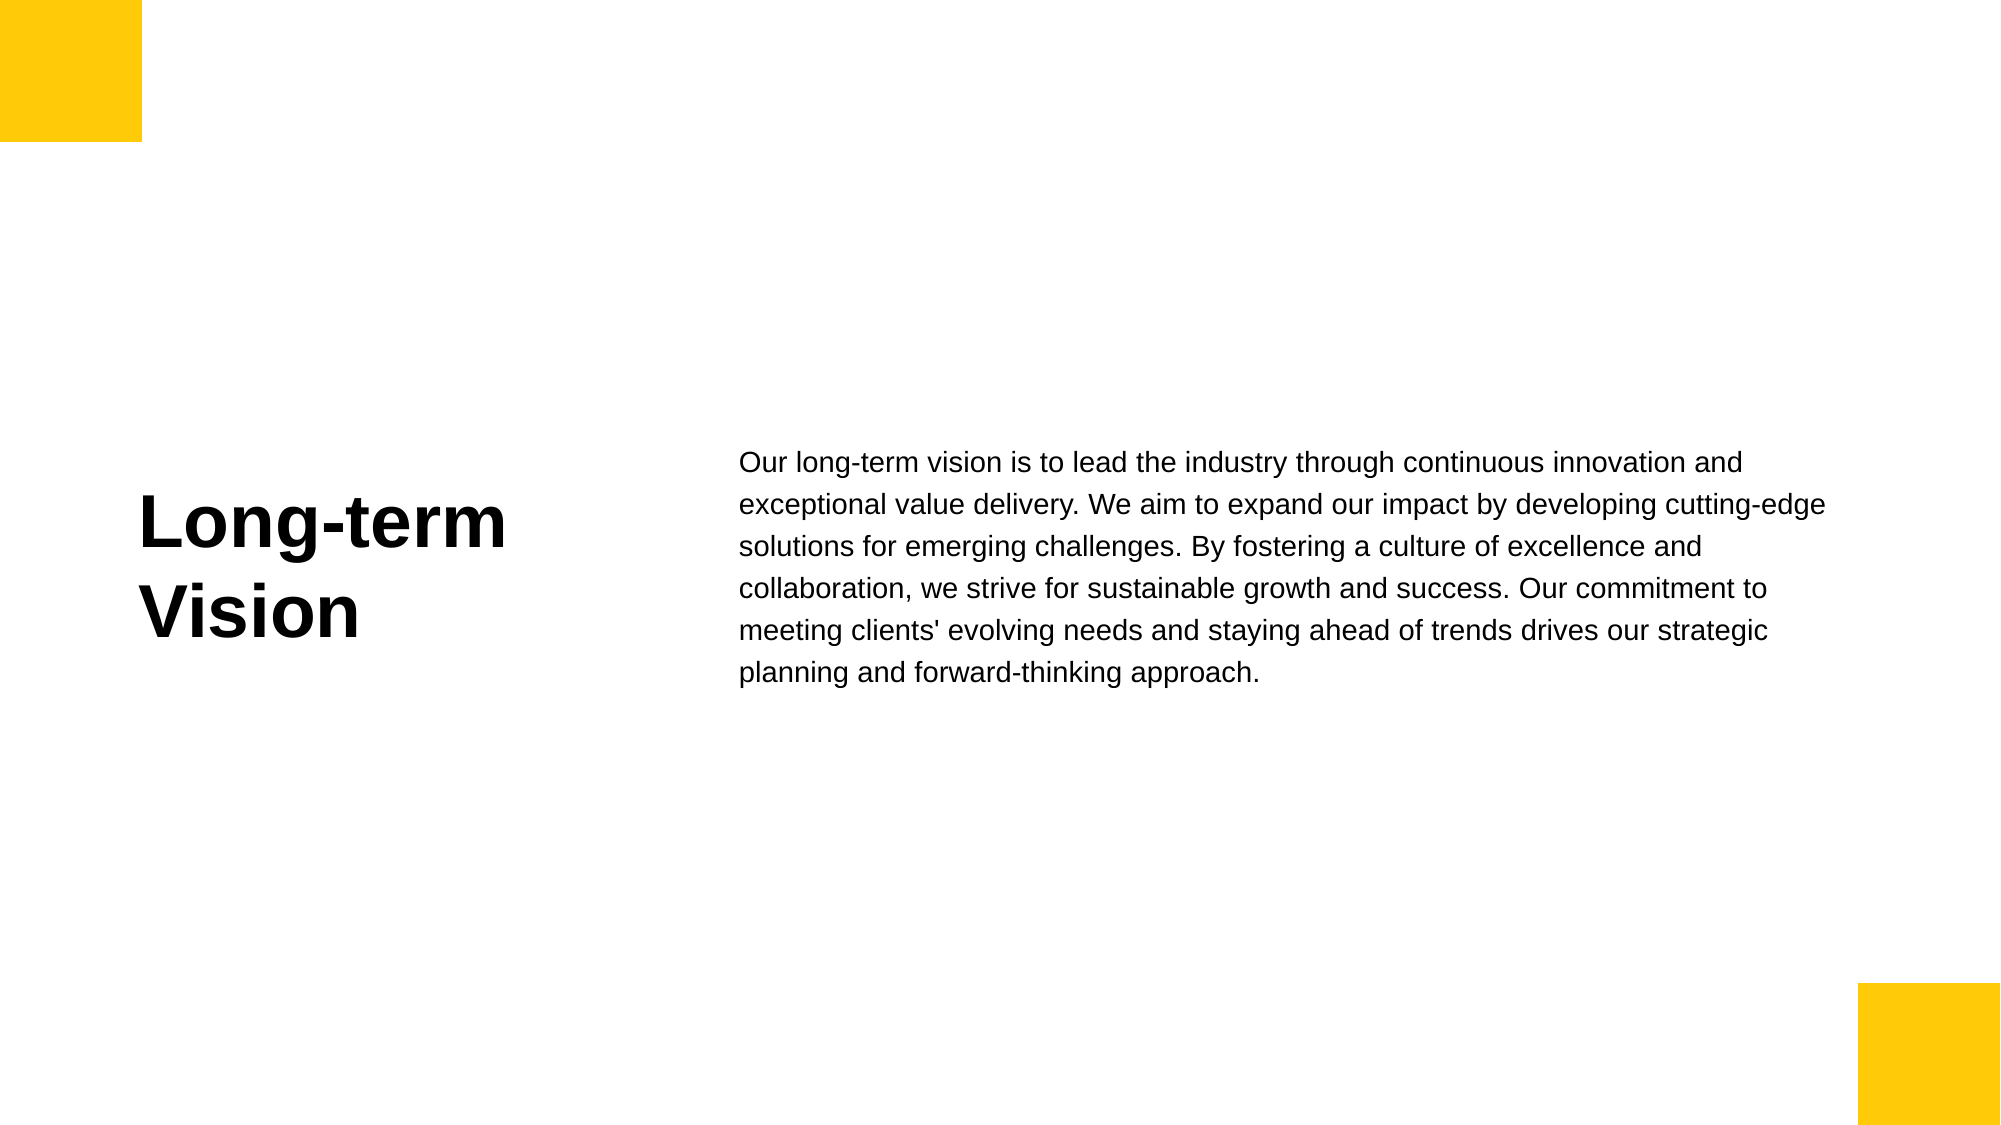

Our long-term vision is to lead the industry through continuous innovation and exceptional value delivery. We aim to expand our impact by developing cutting-edge solutions for emerging challenges. By fostering a culture of excellence and collaboration, we strive for sustainable growth and success. Our commitment to meeting clients' evolving needs and staying ahead of trends drives our strategic planning and forward-thinking approach.
# Long-term Vision